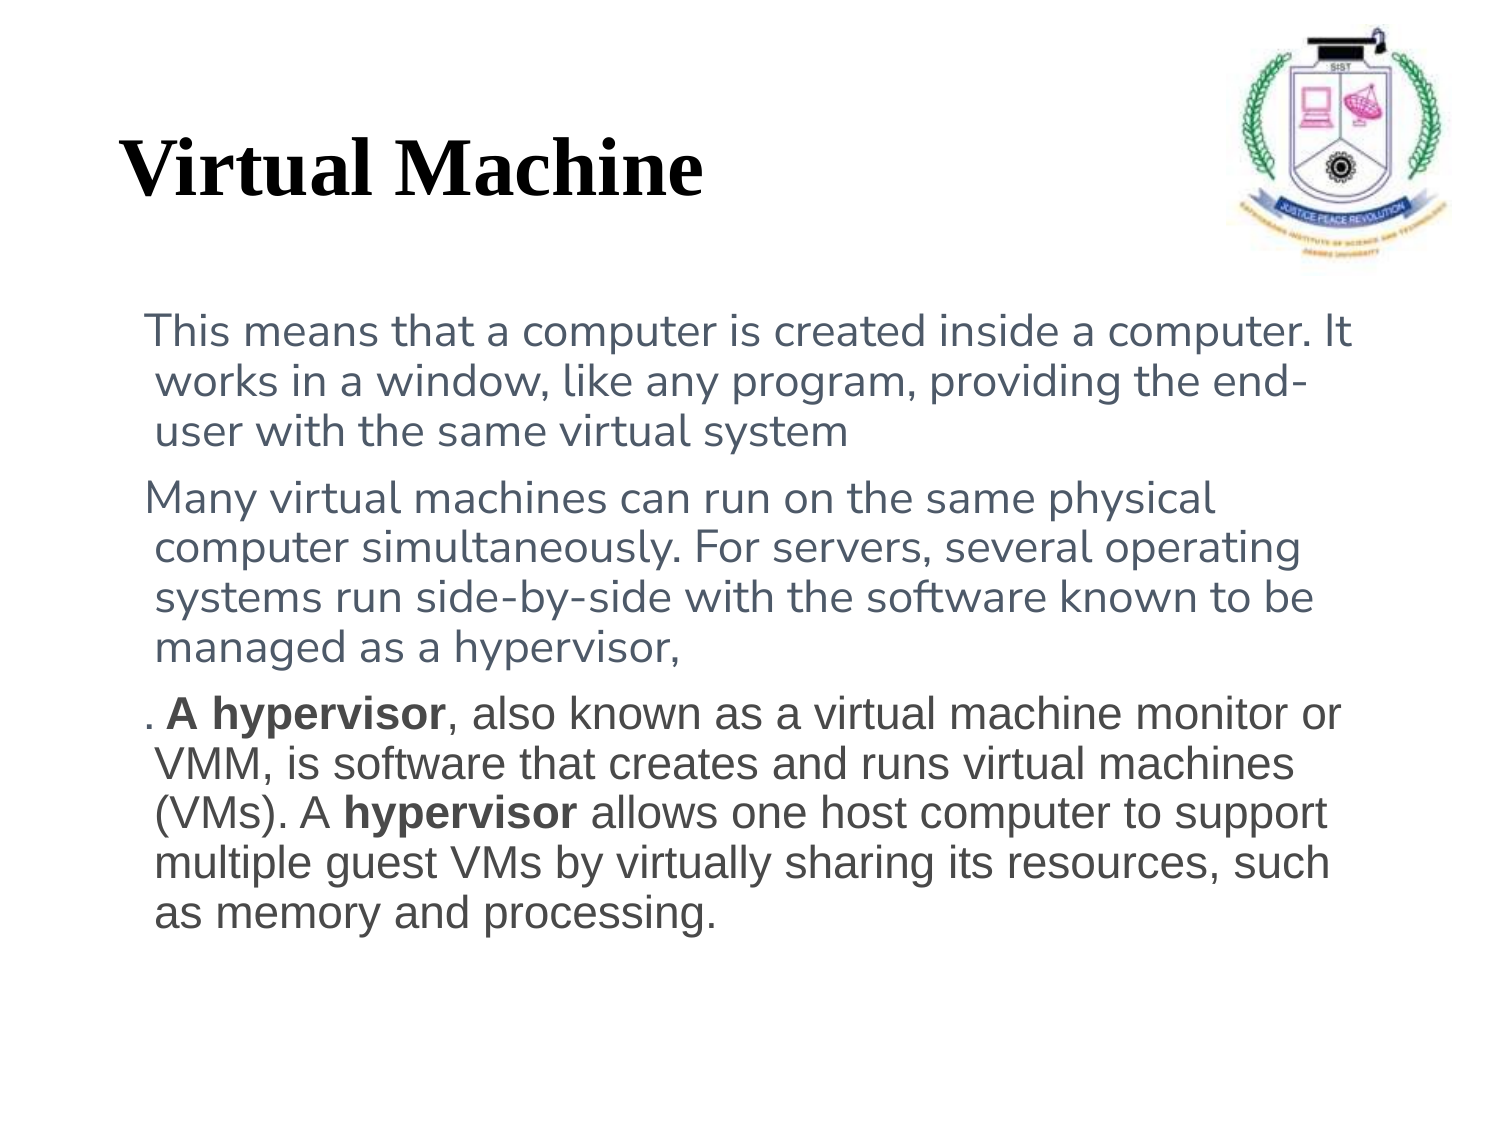

# Virtual Machine
This means that a computer is created inside a computer. It works in a window, like any program, providing the end-user with the same virtual system
Many virtual machines can run on the same physical computer simultaneously. For servers, several operating systems run side-by-side with the software known to be managed as a hypervisor,
. A hypervisor, also known as a virtual machine monitor or VMM, is software that creates and runs virtual machines (VMs). A hypervisor allows one host computer to support multiple guest VMs by virtually sharing its resources, such as memory and processing.